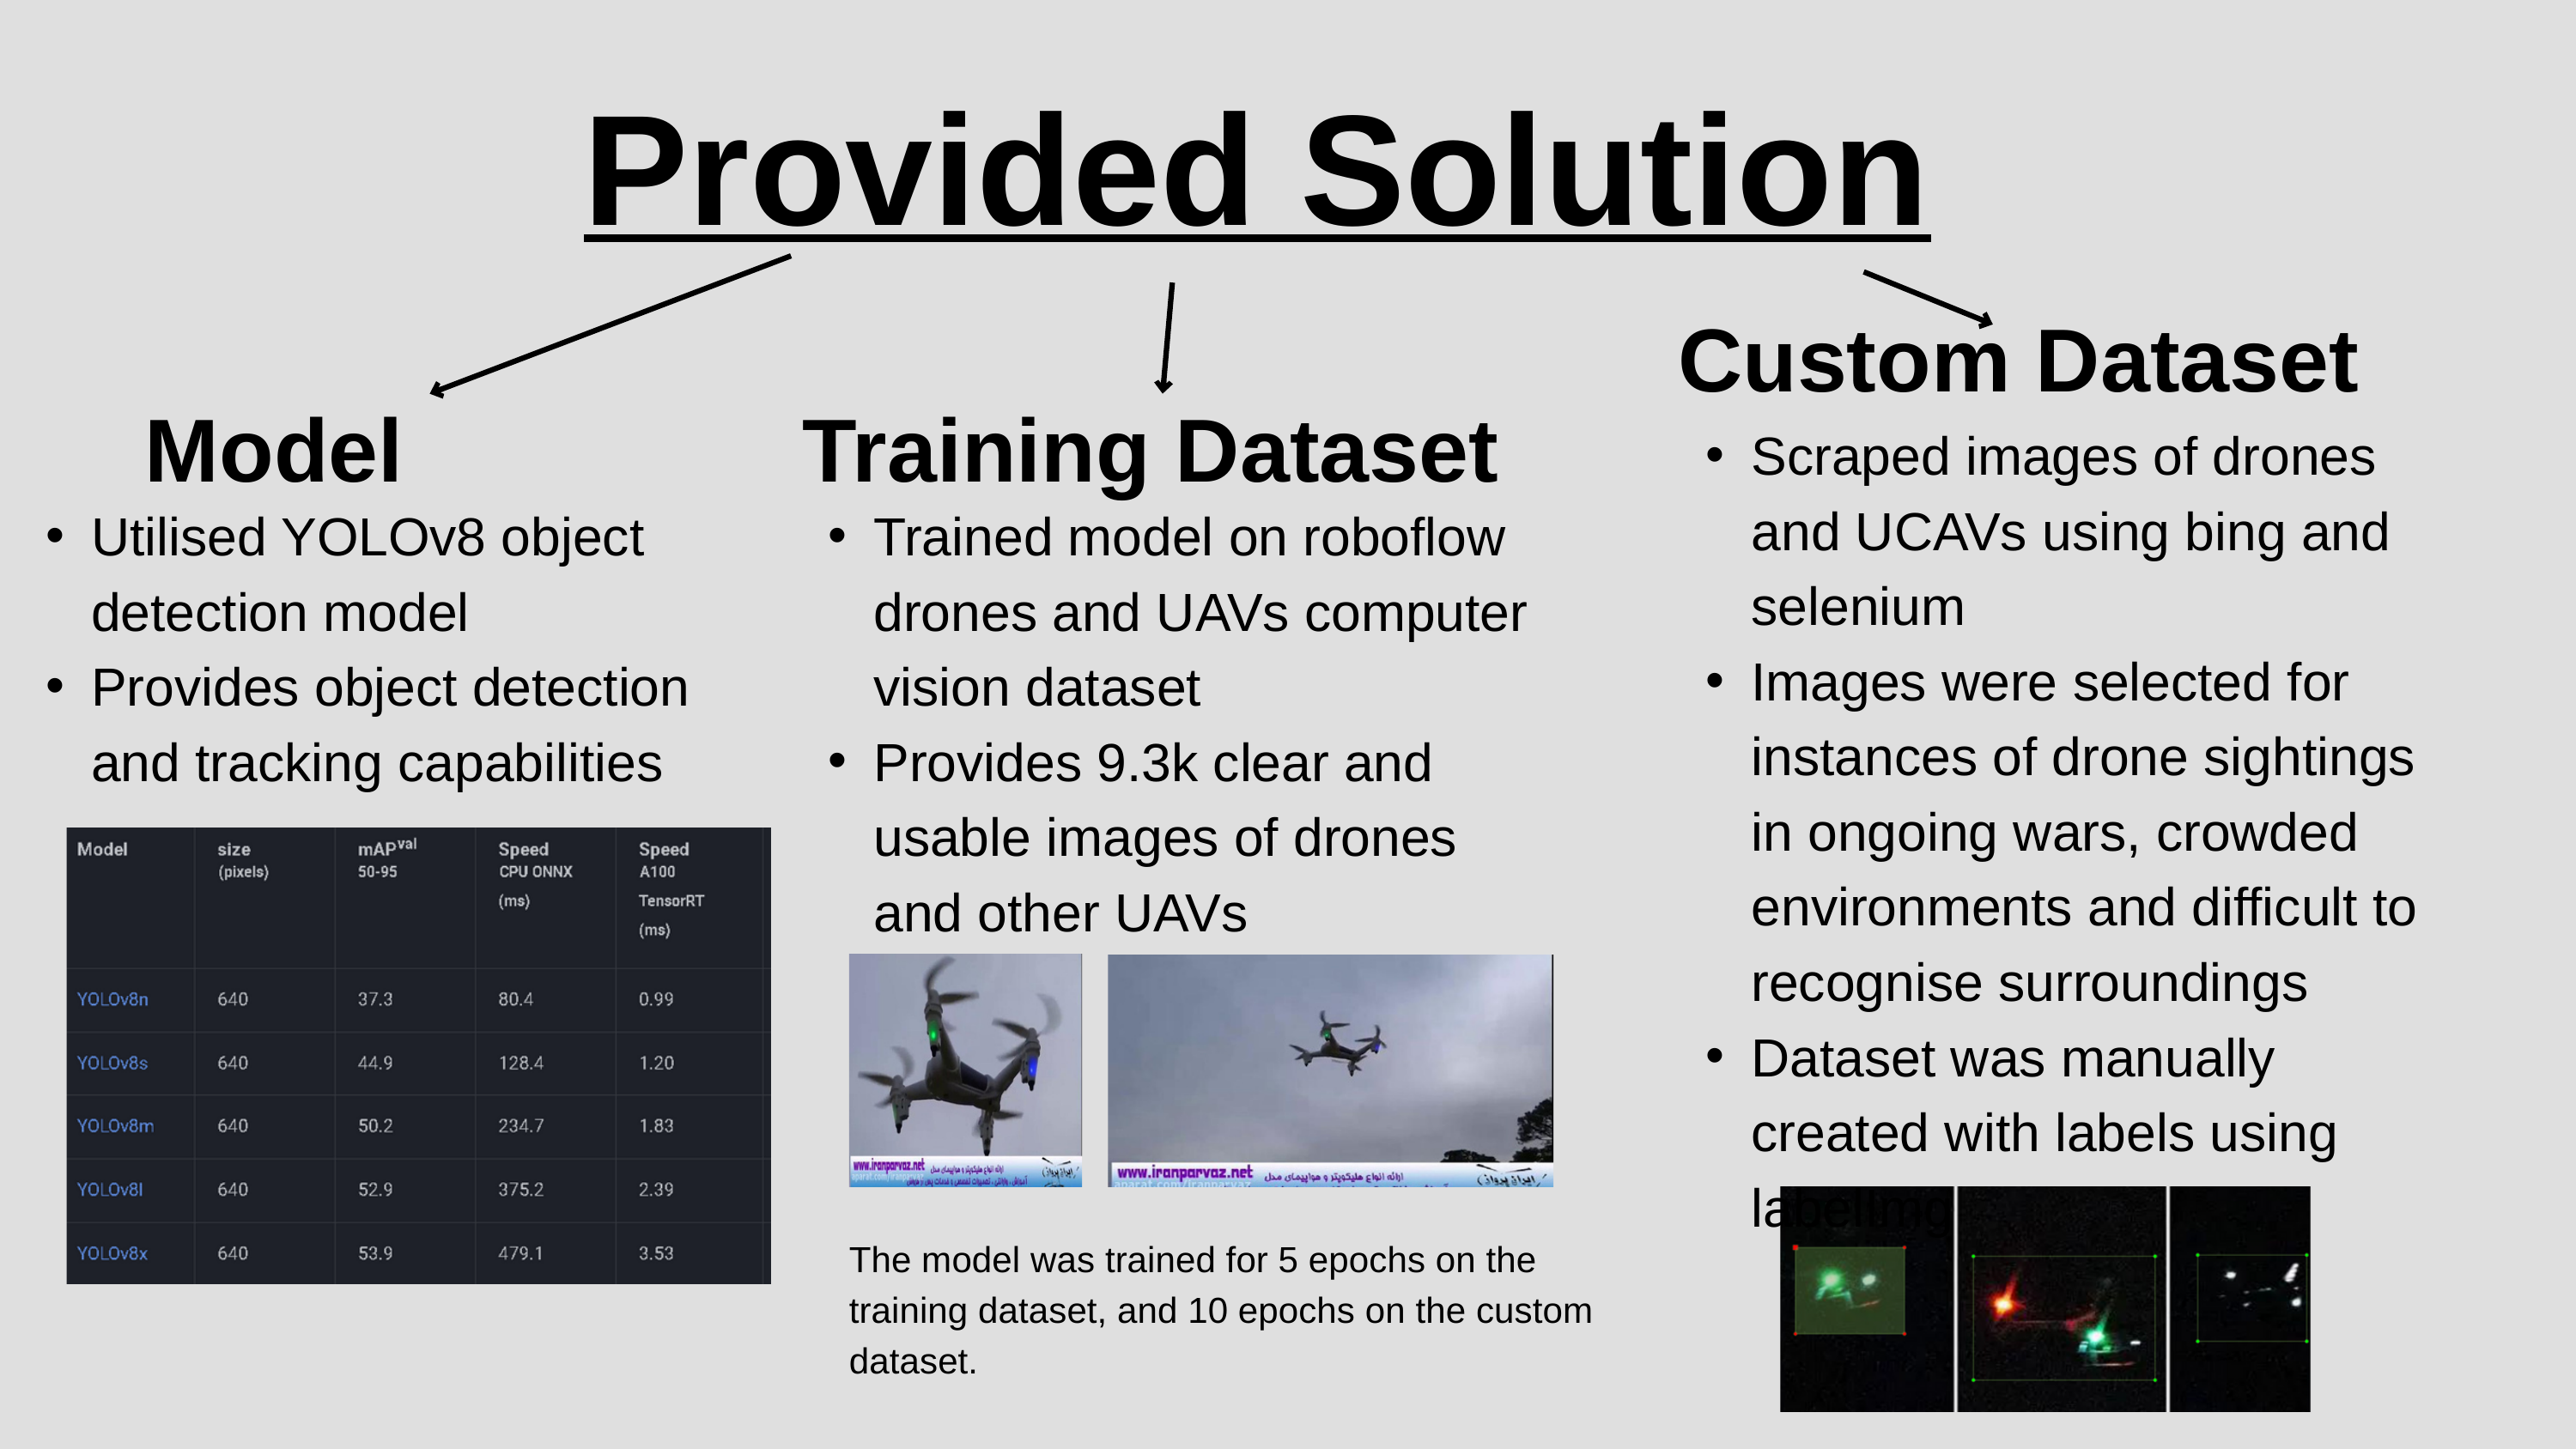

Provided Solution

Custom Dataset
Model
Training Dataset
Scraped images of drones and UCAVs using bing and selenium
Images were selected for instances of drone sightings in ongoing wars, crowded environments and difficult to recognise surroundings
Dataset was manually created with labels using labelImg
Utilised YOLOv8 object detection model
Provides object detection and tracking capabilities
Trained model on roboflow drones and UAVs computer vision dataset
Provides 9.3k clear and usable images of drones and other UAVs

The model was trained for 5 epochs on the training dataset, and 10 epochs on the custom dataset.